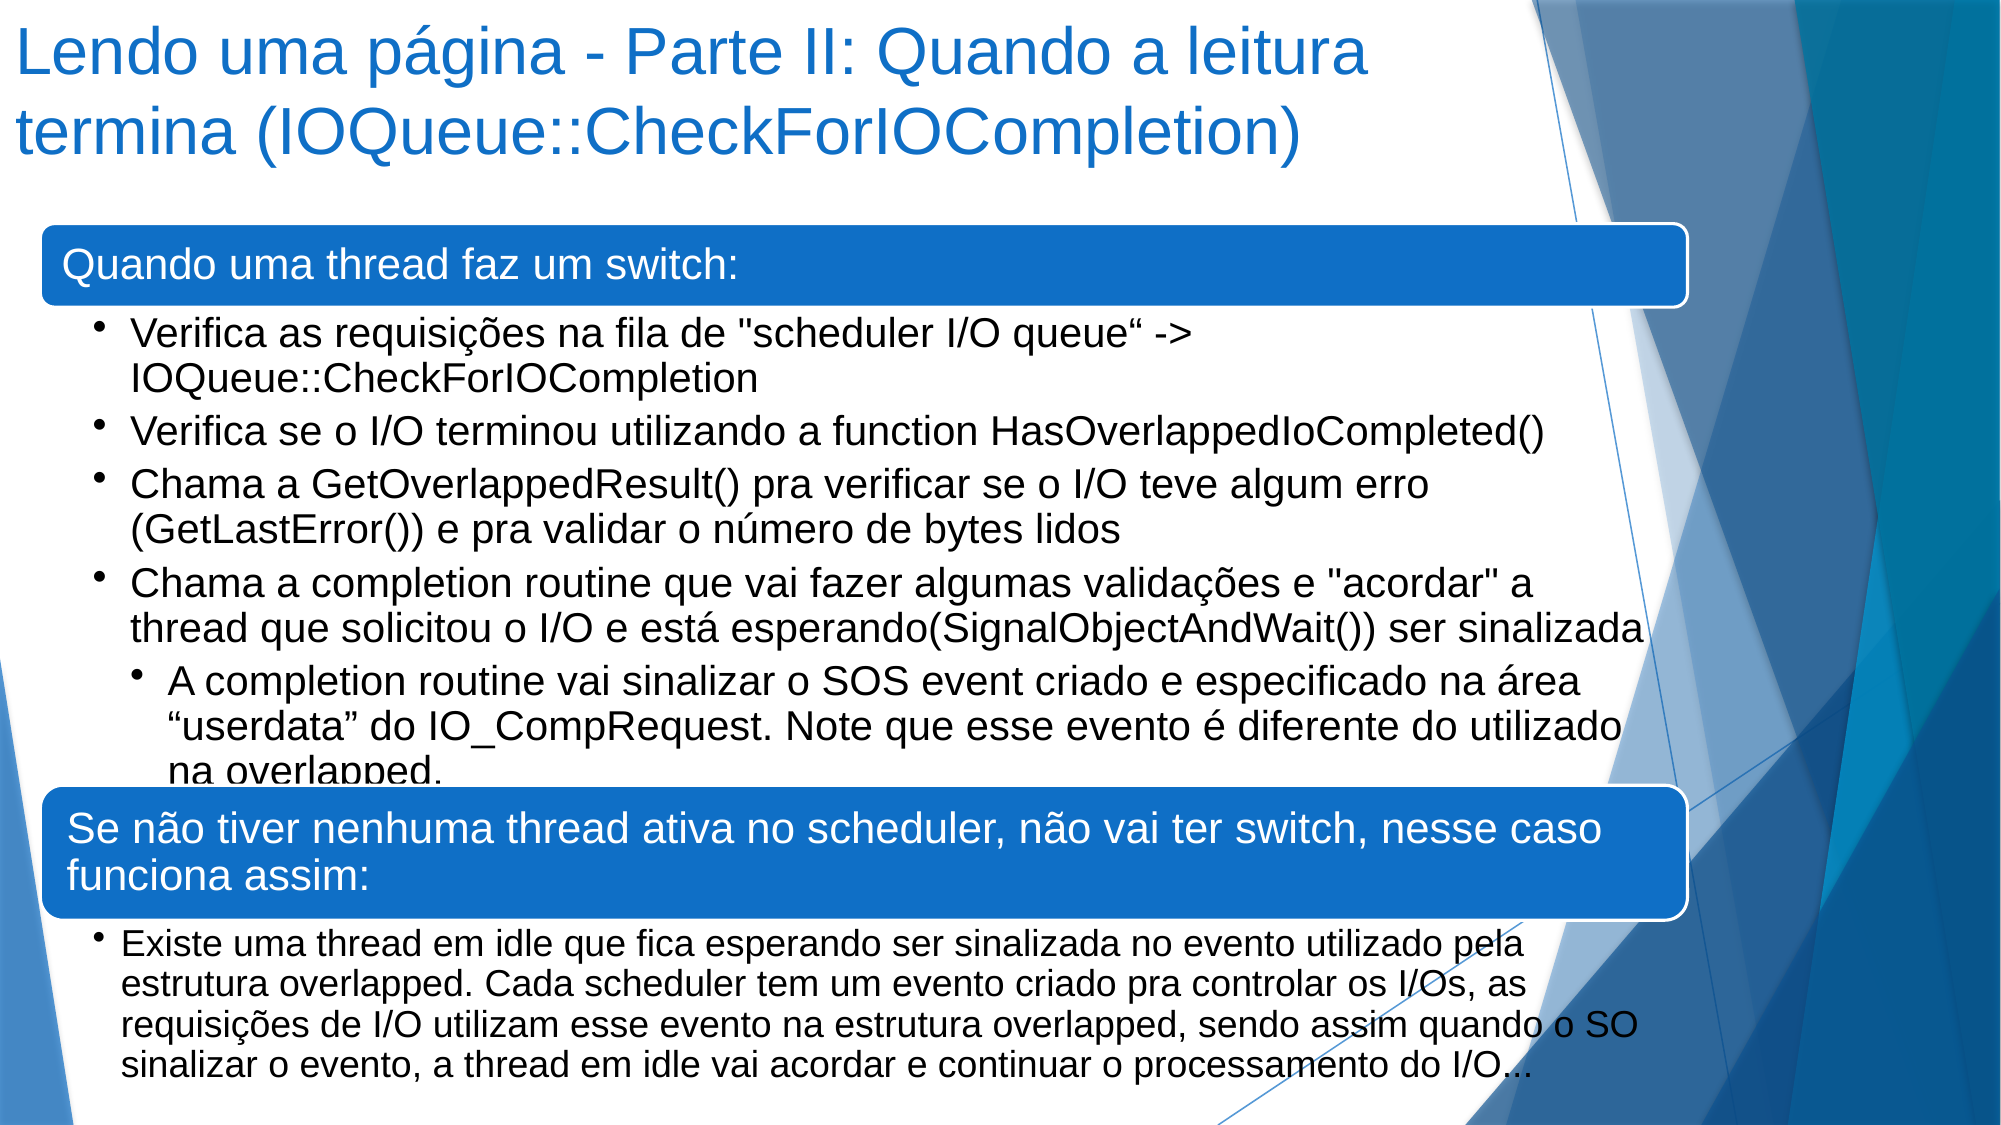

# Lendo uma página - Parte II: Quando a leitura termina (IOQueue::CheckForIOCompletion)
Quando uma thread faz um switch:
Verifica as requisições na fila de "scheduler I/O queue“ -> IOQueue::CheckForIOCompletion
Verifica se o I/O terminou utilizando a function HasOverlappedIoCompleted()
Chama a GetOverlappedResult() pra verificar se o I/O teve algum erro (GetLastError()) e pra validar o número de bytes lidos
Chama a completion routine que vai fazer algumas validações e "acordar" a thread que solicitou o I/O e está esperando(SignalObjectAndWait()) ser sinalizada
A completion routine vai sinalizar o SOS event criado e especificado na área “userdata” do IO_CompRequest. Note que esse evento é diferente do utilizado na overlapped.
Se não tiver nenhuma thread ativa no scheduler, não vai ter switch, nesse caso funciona assim:
Existe uma thread em idle que fica esperando ser sinalizada no evento utilizado pela estrutura overlapped. Cada scheduler tem um evento criado pra controlar os I/Os, as requisições de I/O utilizam esse evento na estrutura overlapped, sendo assim quando o SO sinalizar o evento, a thread em idle vai acordar e continuar o processamento do I/O...